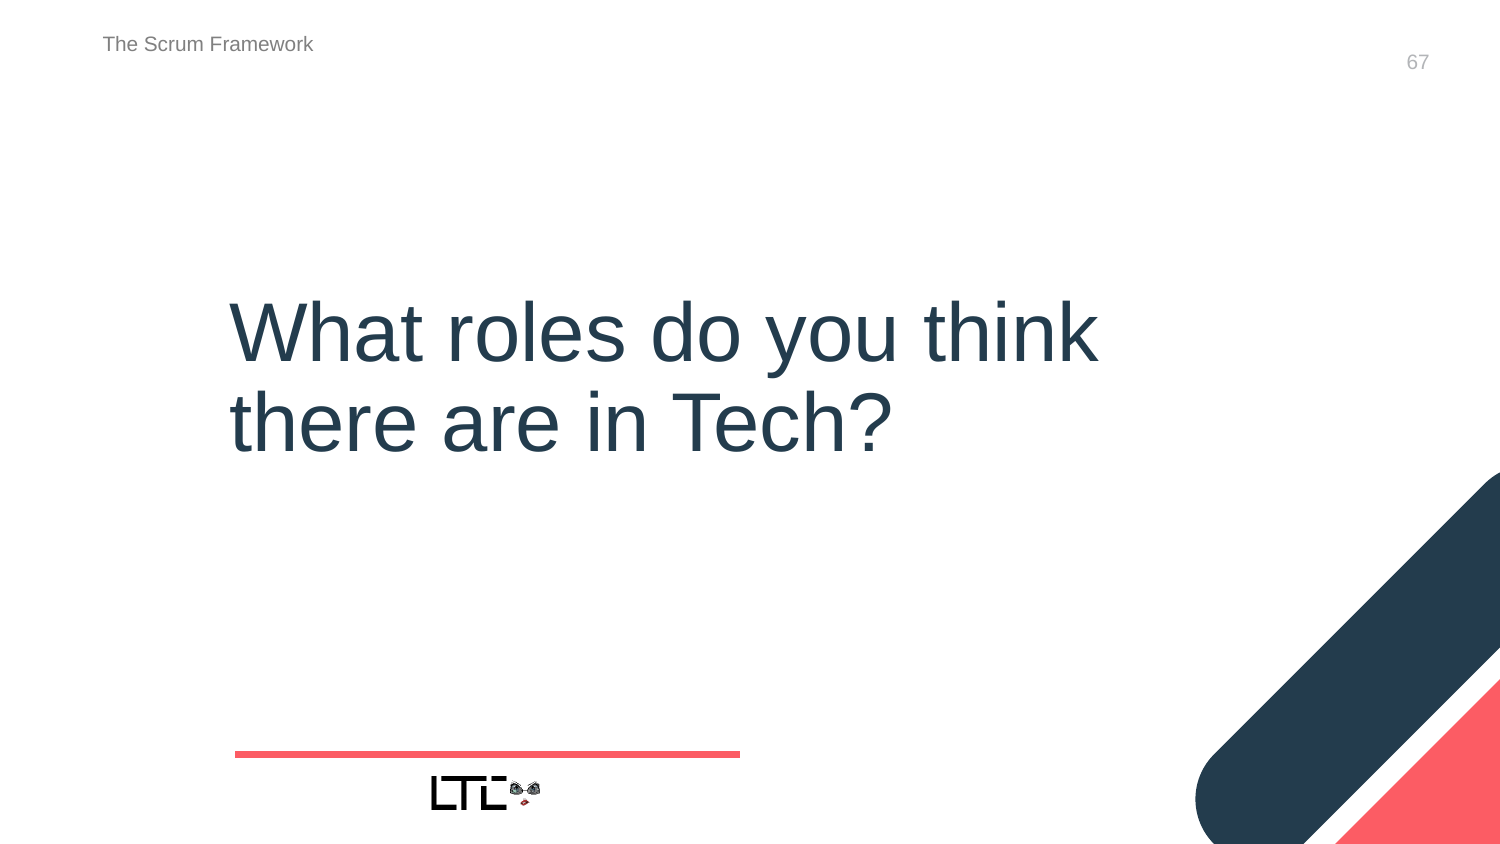

The Scrum Framework
67
# What roles do you think there are in Tech?